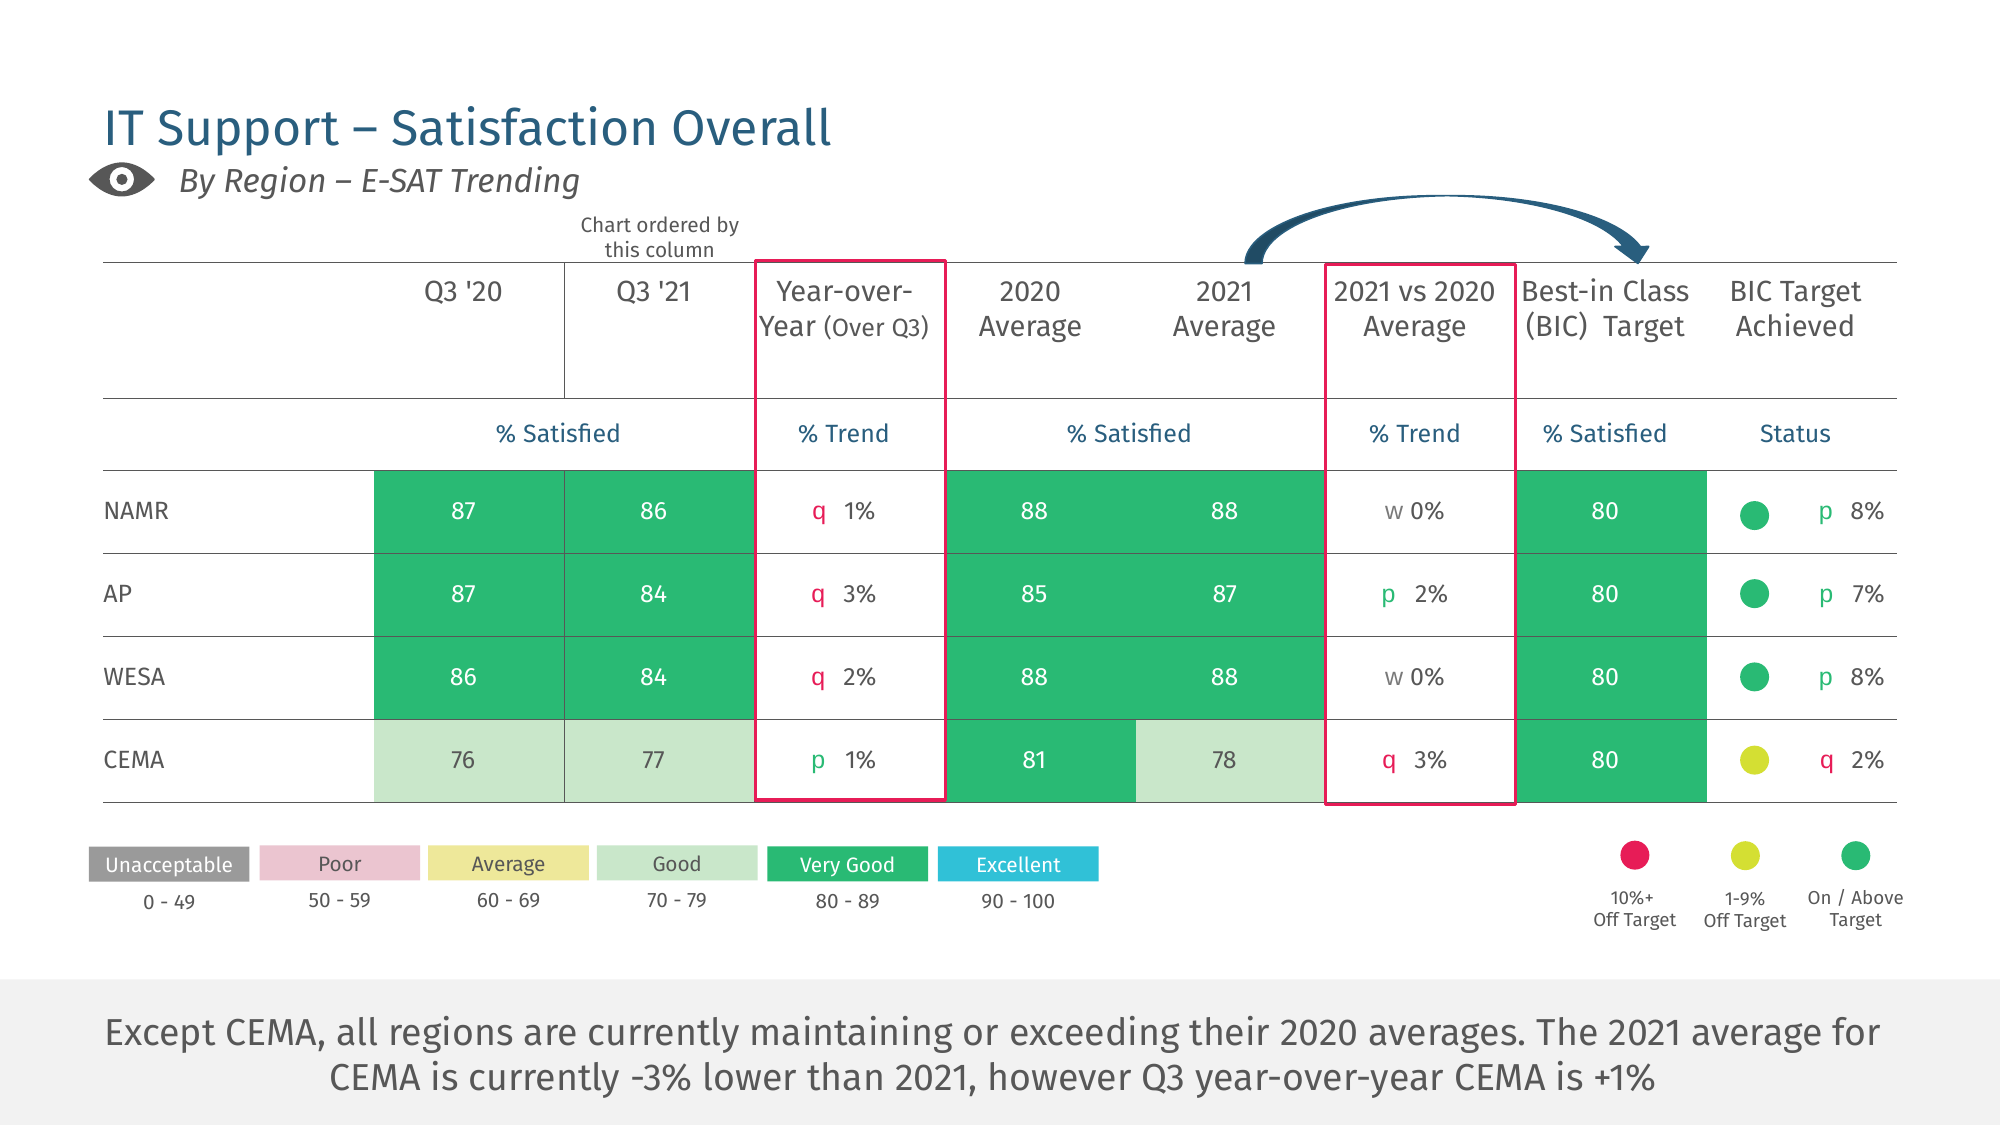

# IT Support – Satisfaction Overall

By Region – E-SAT Trending

Chart ordered by this column

|  | Q3 '20 | Q3 '21 | Year-over-Year (Over Q3) | 2020 Average | 2021 Average | 2021 vs 2020 Average | Best-in Class (BIC) Target | BIC Target Achieved |
| --- | --- | --- | --- | --- | --- | --- | --- | --- |
|  | % Satisfied |  | % Trend | % Satisfied |  | % Trend | % Satisfied | Status |
| NAMR | 87 | 86 | q 11% | 88 | 88 | w 0% | 80 | p 18% |
| AP | 87 | 84 | q 13% | 85 | 87 | p 22% | 80 | p 37% |
| WESA | 86 | 84 | q 12% | 88 | 88 | w 0% | 80 | p 18% |
| CEMA | 76 | 77 | p 31% | 81 | 78 | q 13% | 80 | q 12% |

On / Above Target
1-9%
Off Target
10%+
Off Target
Good
Average
Poor
Excellent
Very Good
Unacceptable
70 - 79
60 - 69
50 - 59
90 - 100
80 - 89
0 - 49

Except CEMA, all regions are currently maintaining or exceeding their 2020 averages. The 2021 average for CEMA is currently -3% lower than 2021, however Q3 year-over-year CEMA is +1%